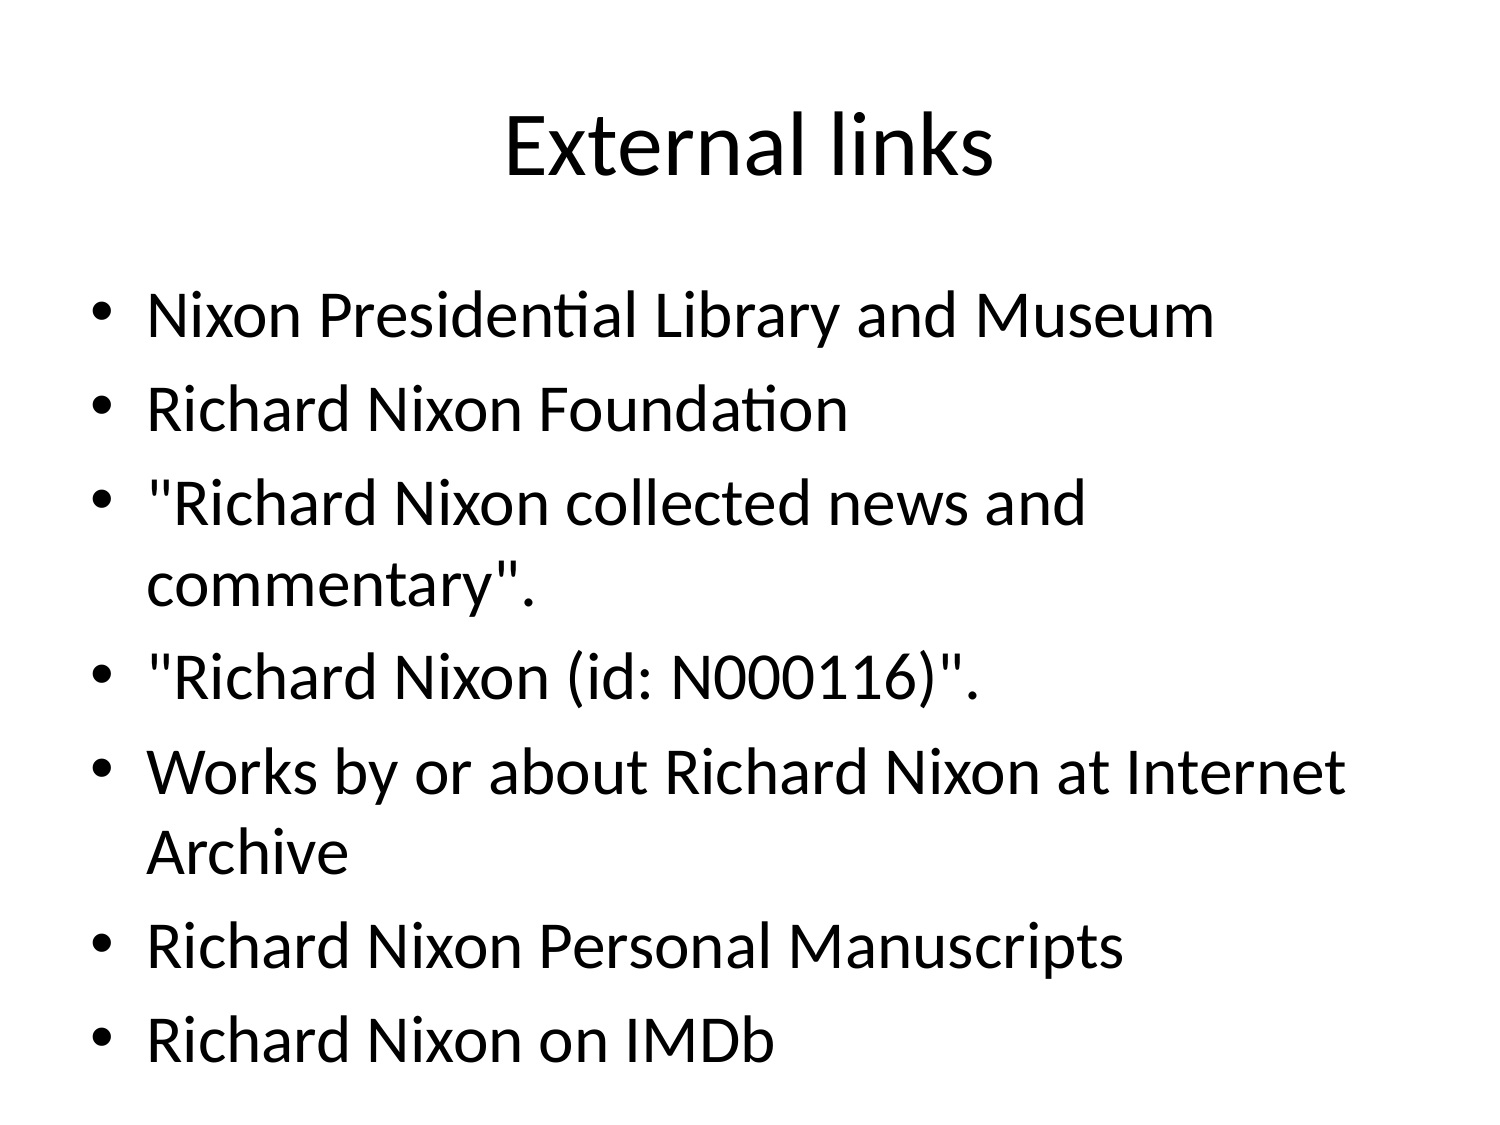

# External links
Nixon Presidential Library and Museum
Richard Nixon Foundation
"Richard Nixon collected news and commentary".
"Richard Nixon (id: N000116)".
Works by or about Richard Nixon at Internet Archive
Richard Nixon Personal Manuscripts
Richard Nixon on IMDb